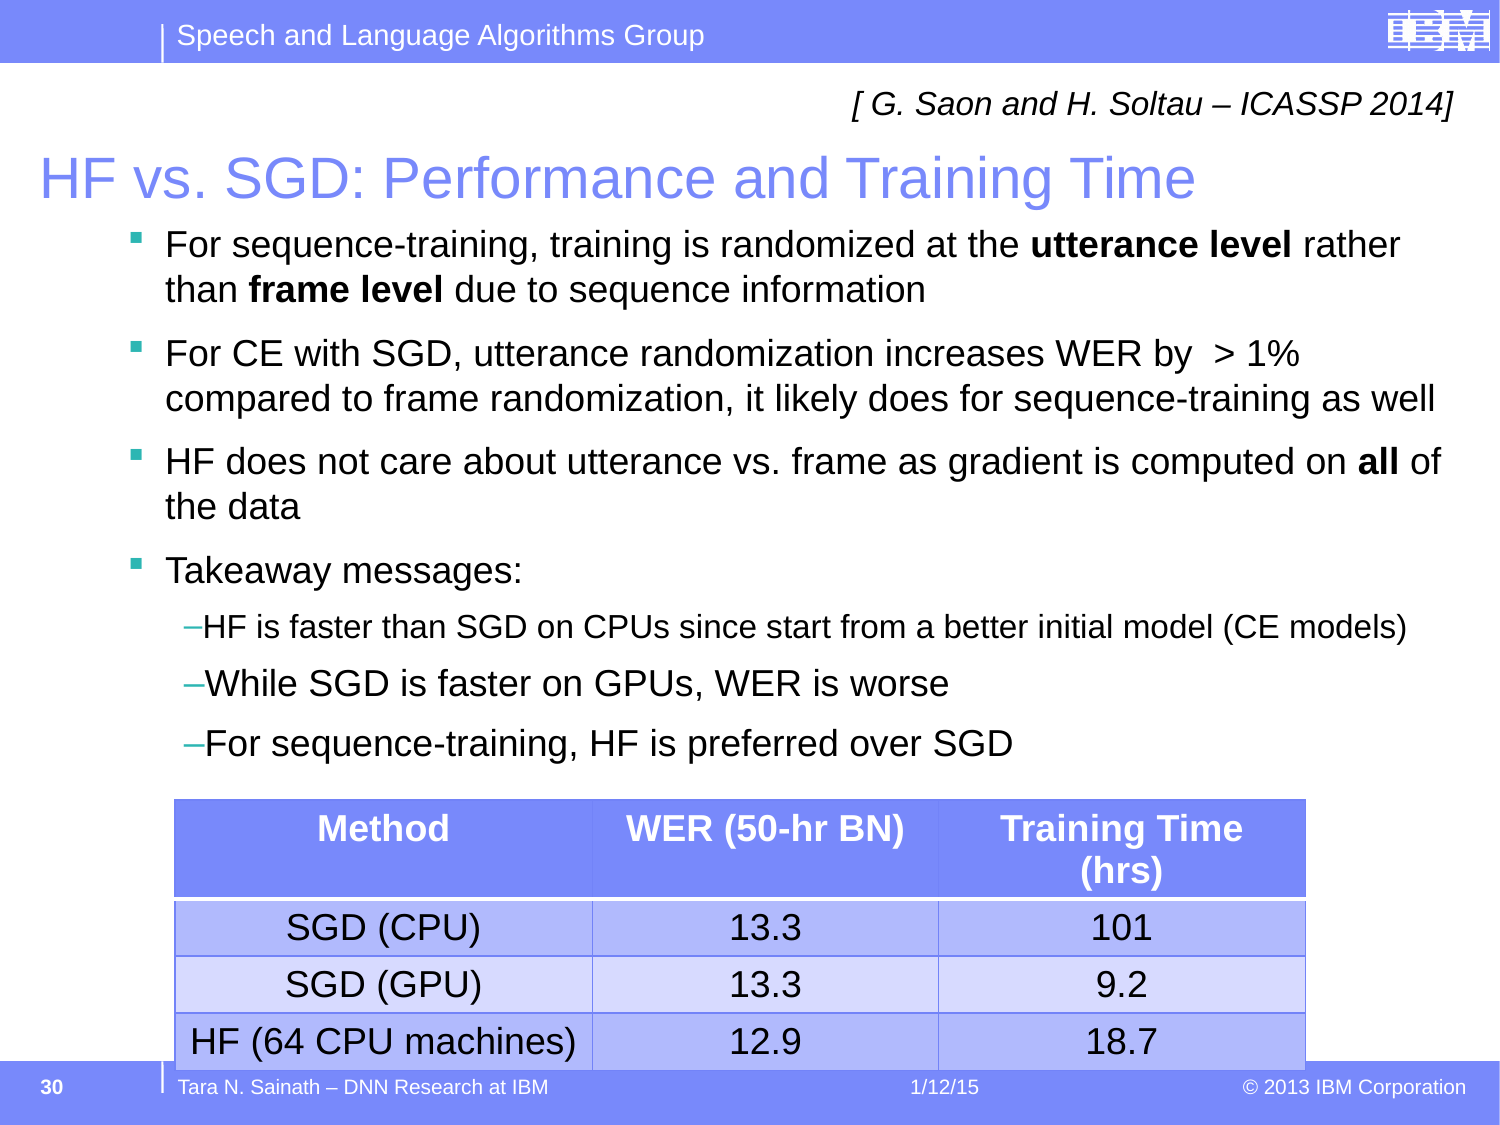

[ G. Saon and H. Soltau – ICASSP 2014]
# HF vs. SGD: Performance and Training Time
For sequence-training, training is randomized at the utterance level rather than frame level due to sequence information
For CE with SGD, utterance randomization increases WER by  > 1% compared to frame randomization, it likely does for sequence-training as well
HF does not care about utterance vs. frame as gradient is computed on all of the data
Takeaway messages:
HF is faster than SGD on CPUs since start from a better initial model (CE models)
While SGD is faster on GPUs, WER is worse
For sequence-training, HF is preferred over SGD
| Method | WER (50-hr BN) | Training Time (hrs) |
| --- | --- | --- |
| SGD (CPU) | 13.3 | 101 |
| SGD (GPU) | 13.3 | 9.2 |
| HF (64 CPU machines) | 12.9 | 18.7 |
30
Tara N. Sainath – DNN Research at IBM
1/12/15